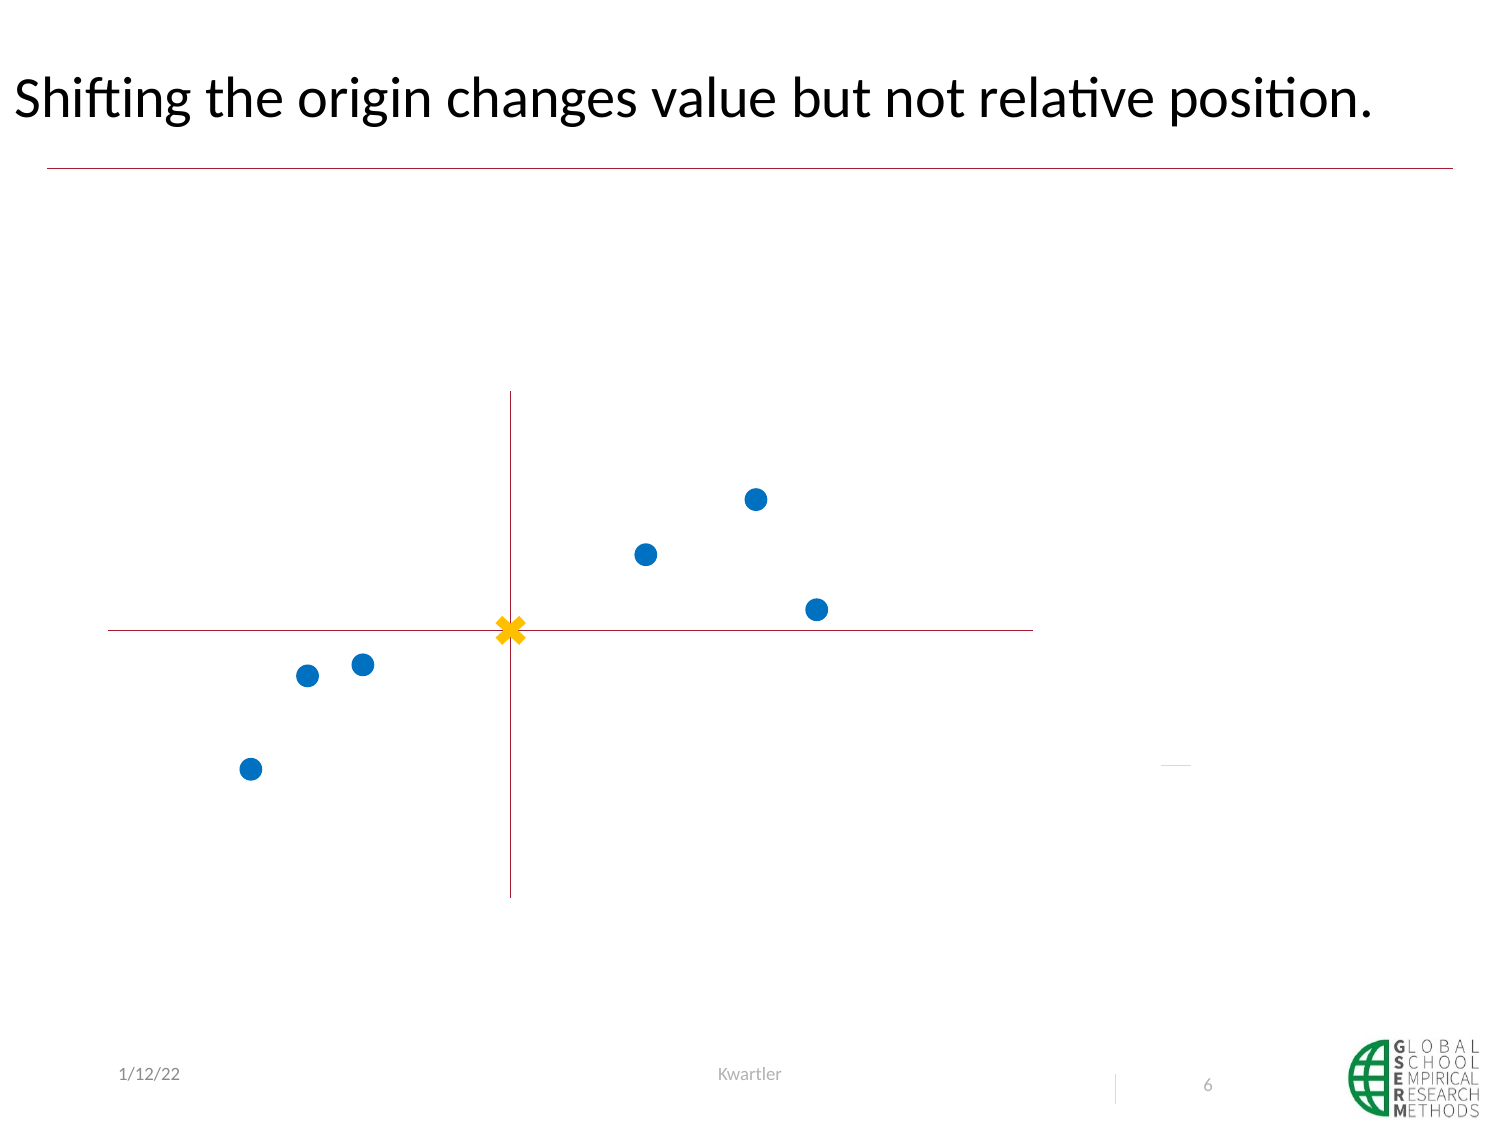

# Shifting the origin changes value but not relative position.

1/12/22
Kwartler
6